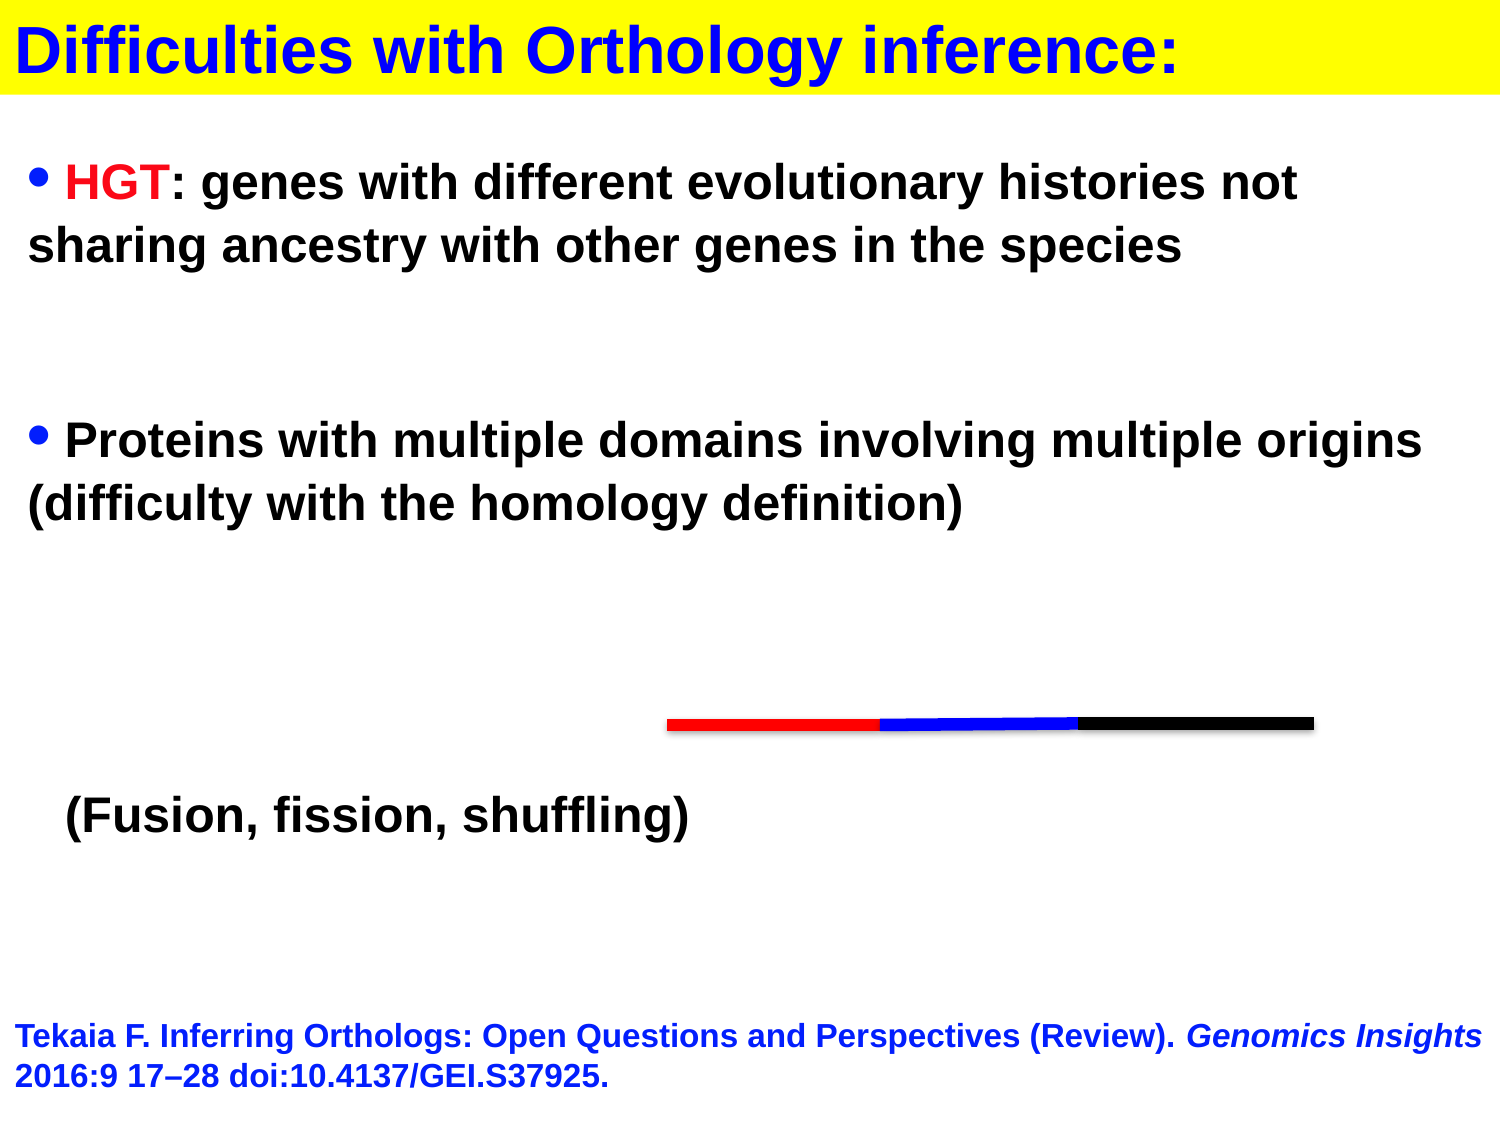

Difficulties with Orthology inference:
• HGT: genes with different evolutionary histories not sharing ancestry with other genes in the species

• Proteins with multiple domains involving multiple origins (difficulty with the homology definition)
(Fusion, fission, shuffling)
Tekaia F. Inferring Orthologs: Open Questions and Perspectives (Review). Genomics Insights 2016:9 17–28 doi:10.4137/GEI.S37925.